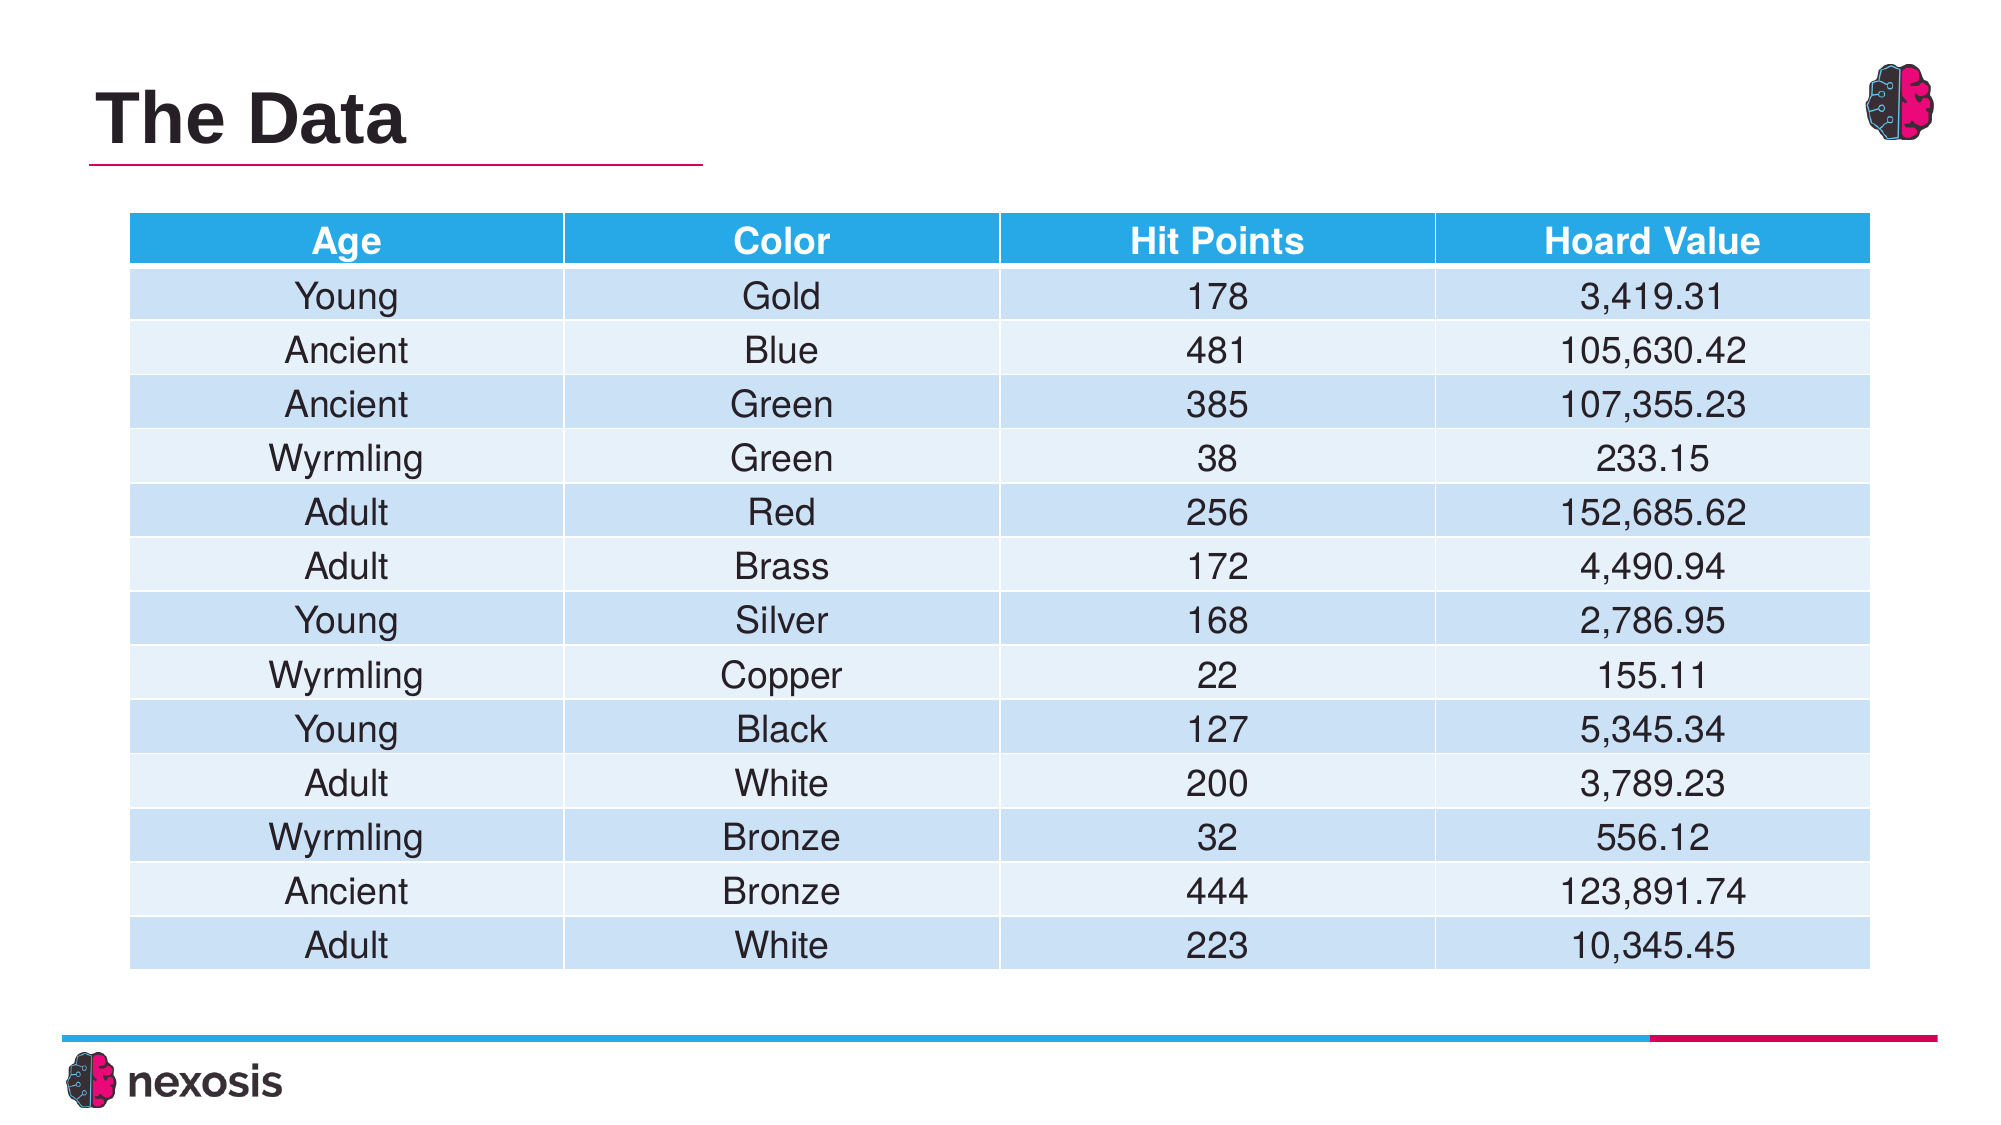

# The Data
| Age | Color | Hit Points | Hoard Value |
| --- | --- | --- | --- |
| Young | Gold | 178 | 3,419.31 |
| Ancient | Blue | 481 | 105,630.42 |
| Ancient | Green | 385 | 107,355.23 |
| Wyrmling | Green | 38 | 233.15 |
| Adult | Red | 256 | 152,685.62 |
| Adult | Brass | 172 | 4,490.94 |
| Young | Silver | 168 | 2,786.95 |
| Wyrmling | Copper | 22 | 155.11 |
| Young | Black | 127 | 5,345.34 |
| Adult | White | 200 | 3,789.23 |
| Wyrmling | Bronze | 32 | 556.12 |
| Ancient | Bronze | 444 | 123,891.74 |
| Adult | White | 223 | 10,345.45 |
26